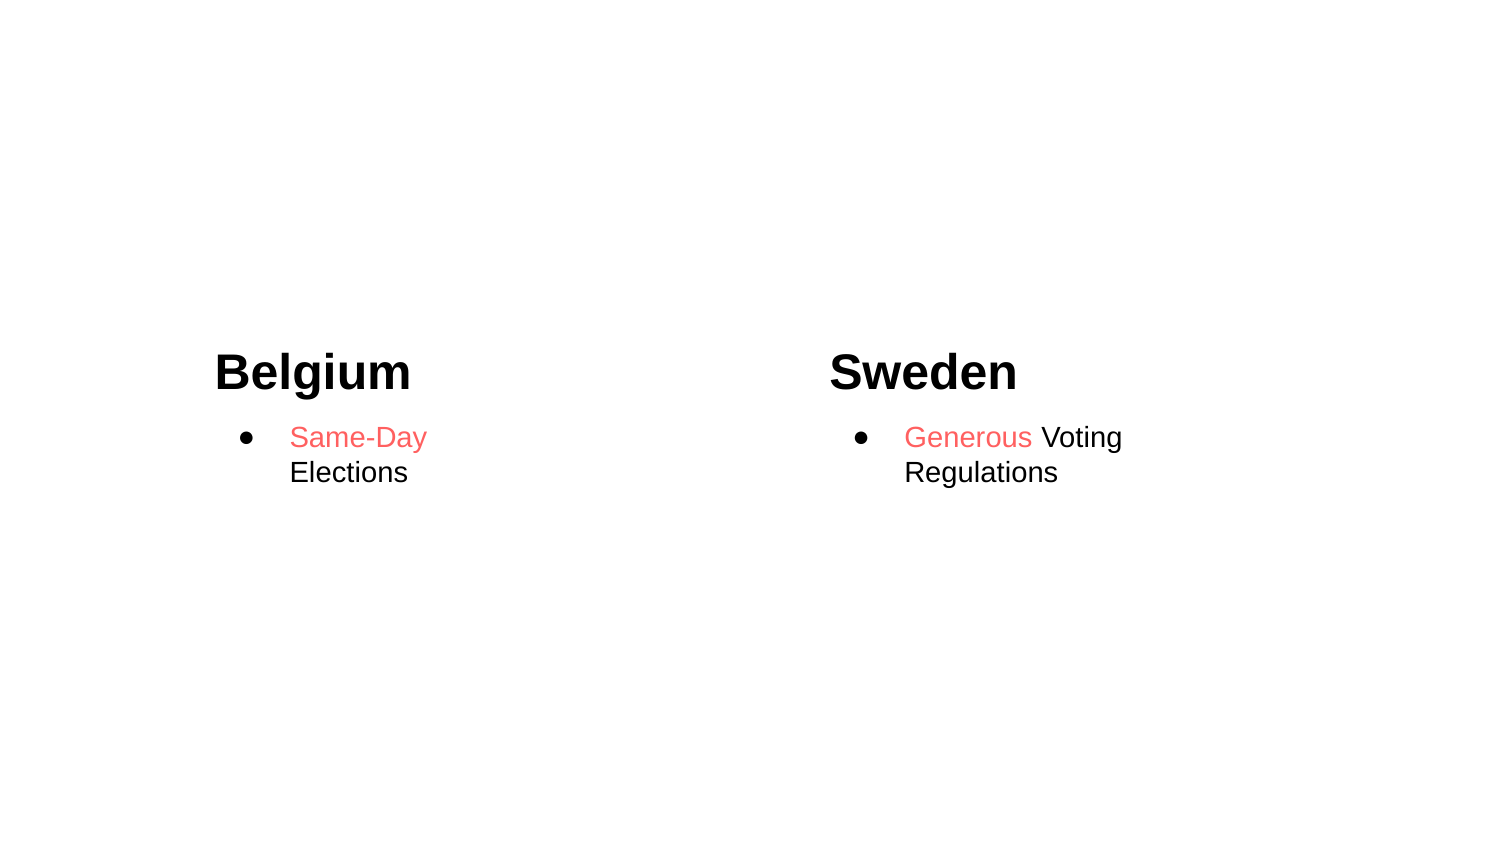

Belgium
Sweden
Same-Day Elections
Generous Voting Regulations